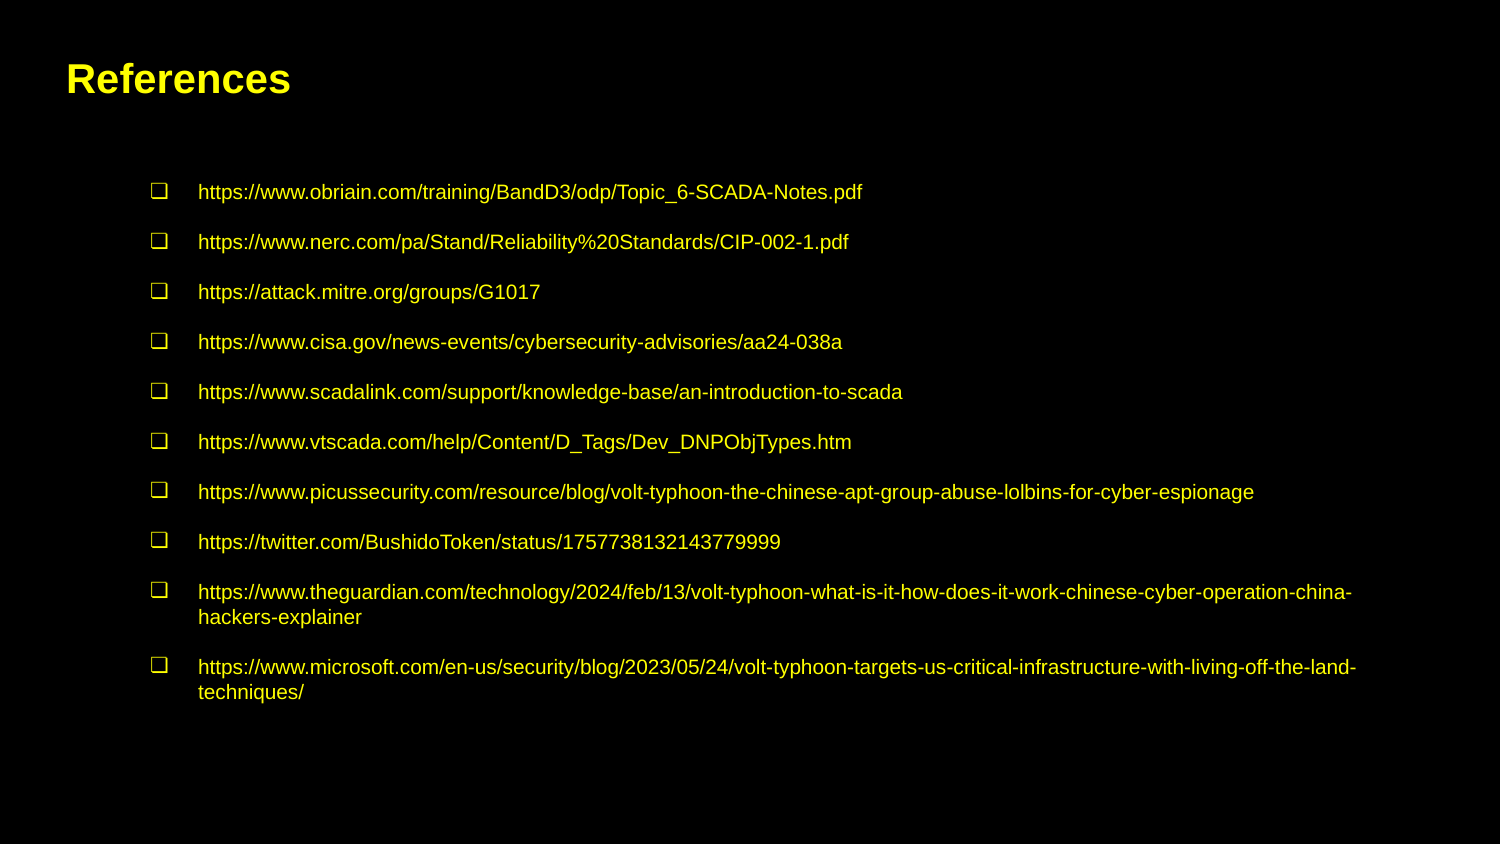

# References
https://www.obriain.com/training/BandD3/odp/Topic_6-SCADA-Notes.pdf
https://www.nerc.com/pa/Stand/Reliability%20Standards/CIP-002-1.pdf
https://attack.mitre.org/groups/G1017
https://www.cisa.gov/news-events/cybersecurity-advisories/aa24-038a
https://www.scadalink.com/support/knowledge-base/an-introduction-to-scada
https://www.vtscada.com/help/Content/D_Tags/Dev_DNPObjTypes.htm
https://www.picussecurity.com/resource/blog/volt-typhoon-the-chinese-apt-group-abuse-lolbins-for-cyber-espionage
https://twitter.com/BushidoToken/status/1757738132143779999
https://www.theguardian.com/technology/2024/feb/13/volt-typhoon-what-is-it-how-does-it-work-chinese-cyber-operation-china-hackers-explainer
https://www.microsoft.com/en-us/security/blog/2023/05/24/volt-typhoon-targets-us-critical-infrastructure-with-living-off-the-land-techniques/